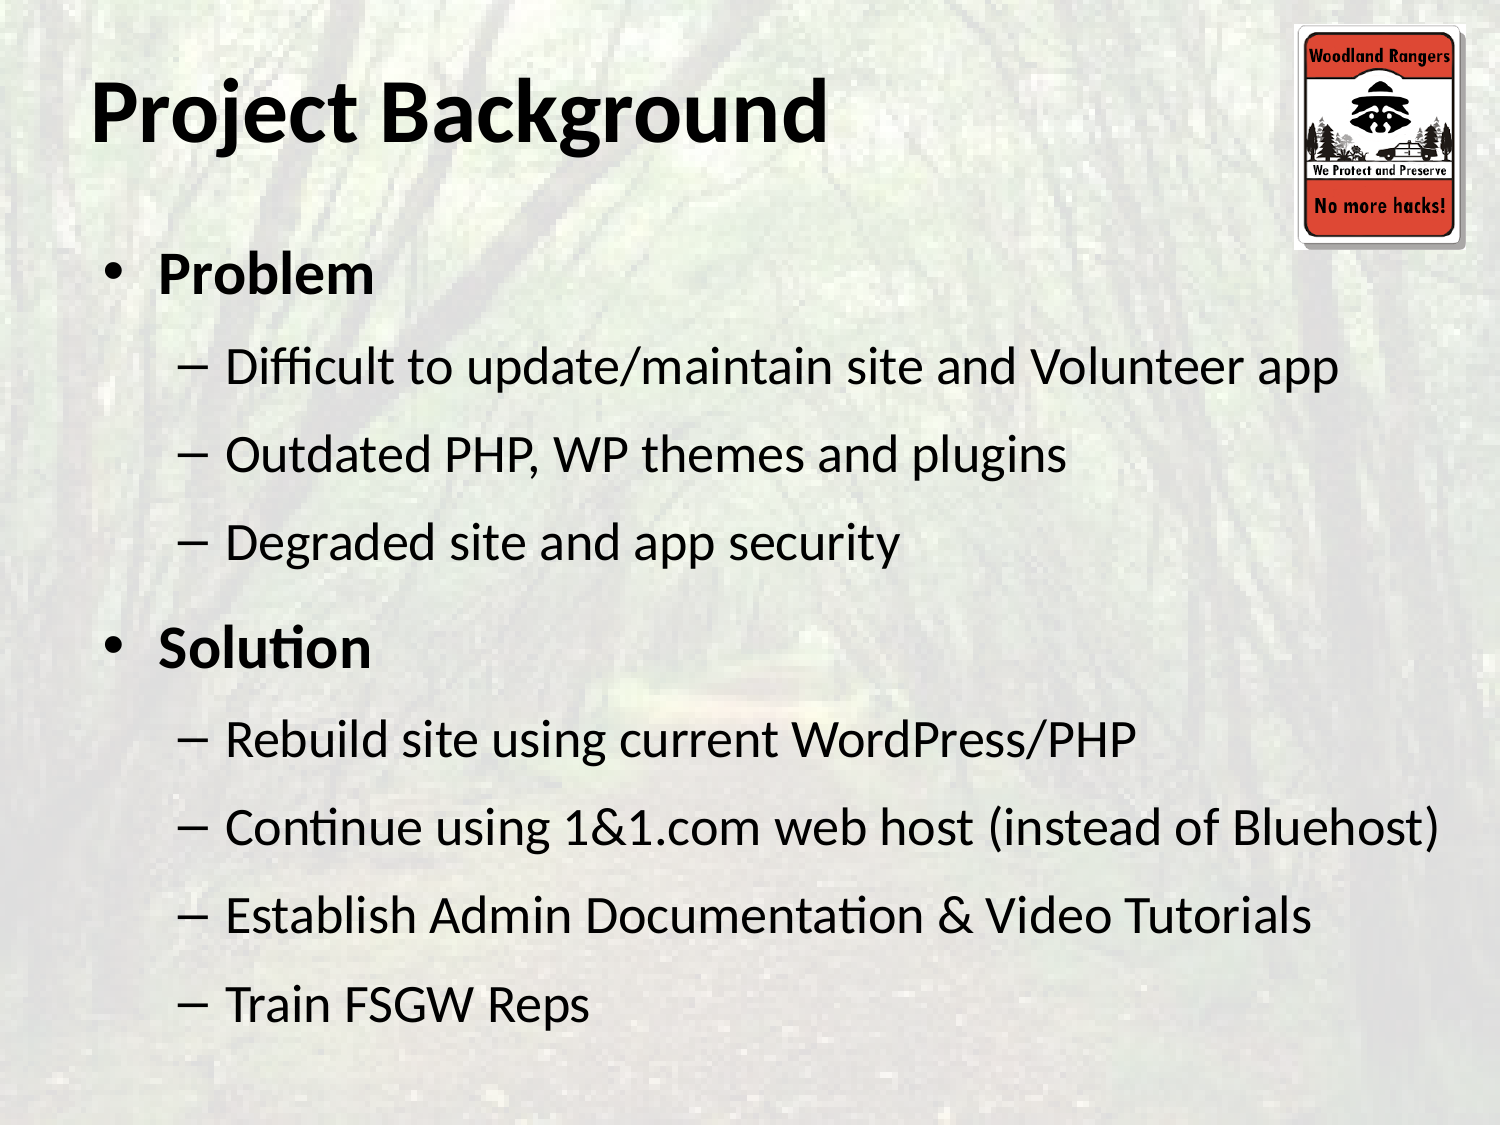

# Project Background
Problem
Difficult to update/maintain site and Volunteer app
Outdated PHP, WP themes and plugins
Degraded site and app security
Solution
Rebuild site using current WordPress/PHP
Continue using 1&1.com web host (instead of Bluehost)
Establish Admin Documentation & Video Tutorials
Train FSGW Reps